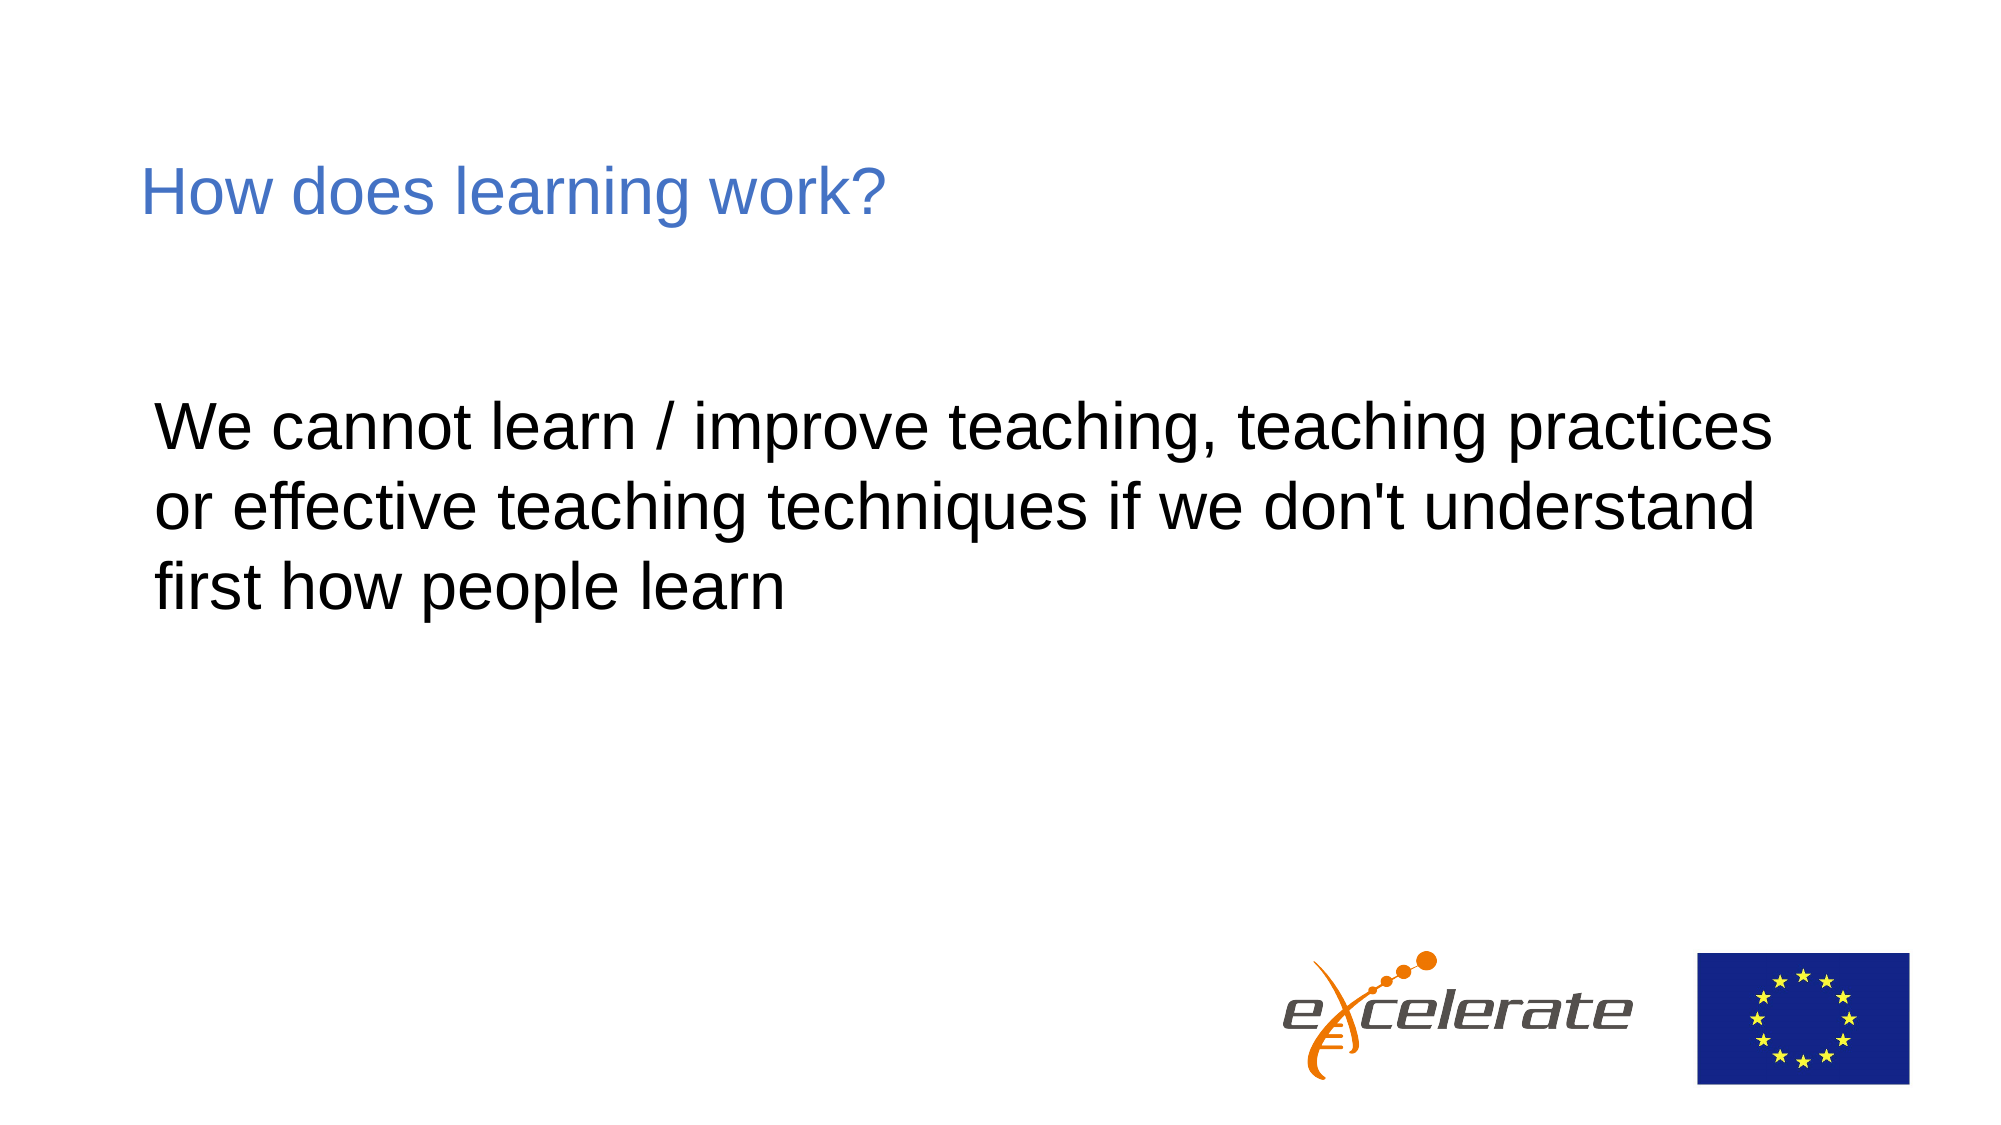

# How does learning work?
We cannot learn / improve teaching, teaching practices or effective teaching techniques if we don't understand first how people learn